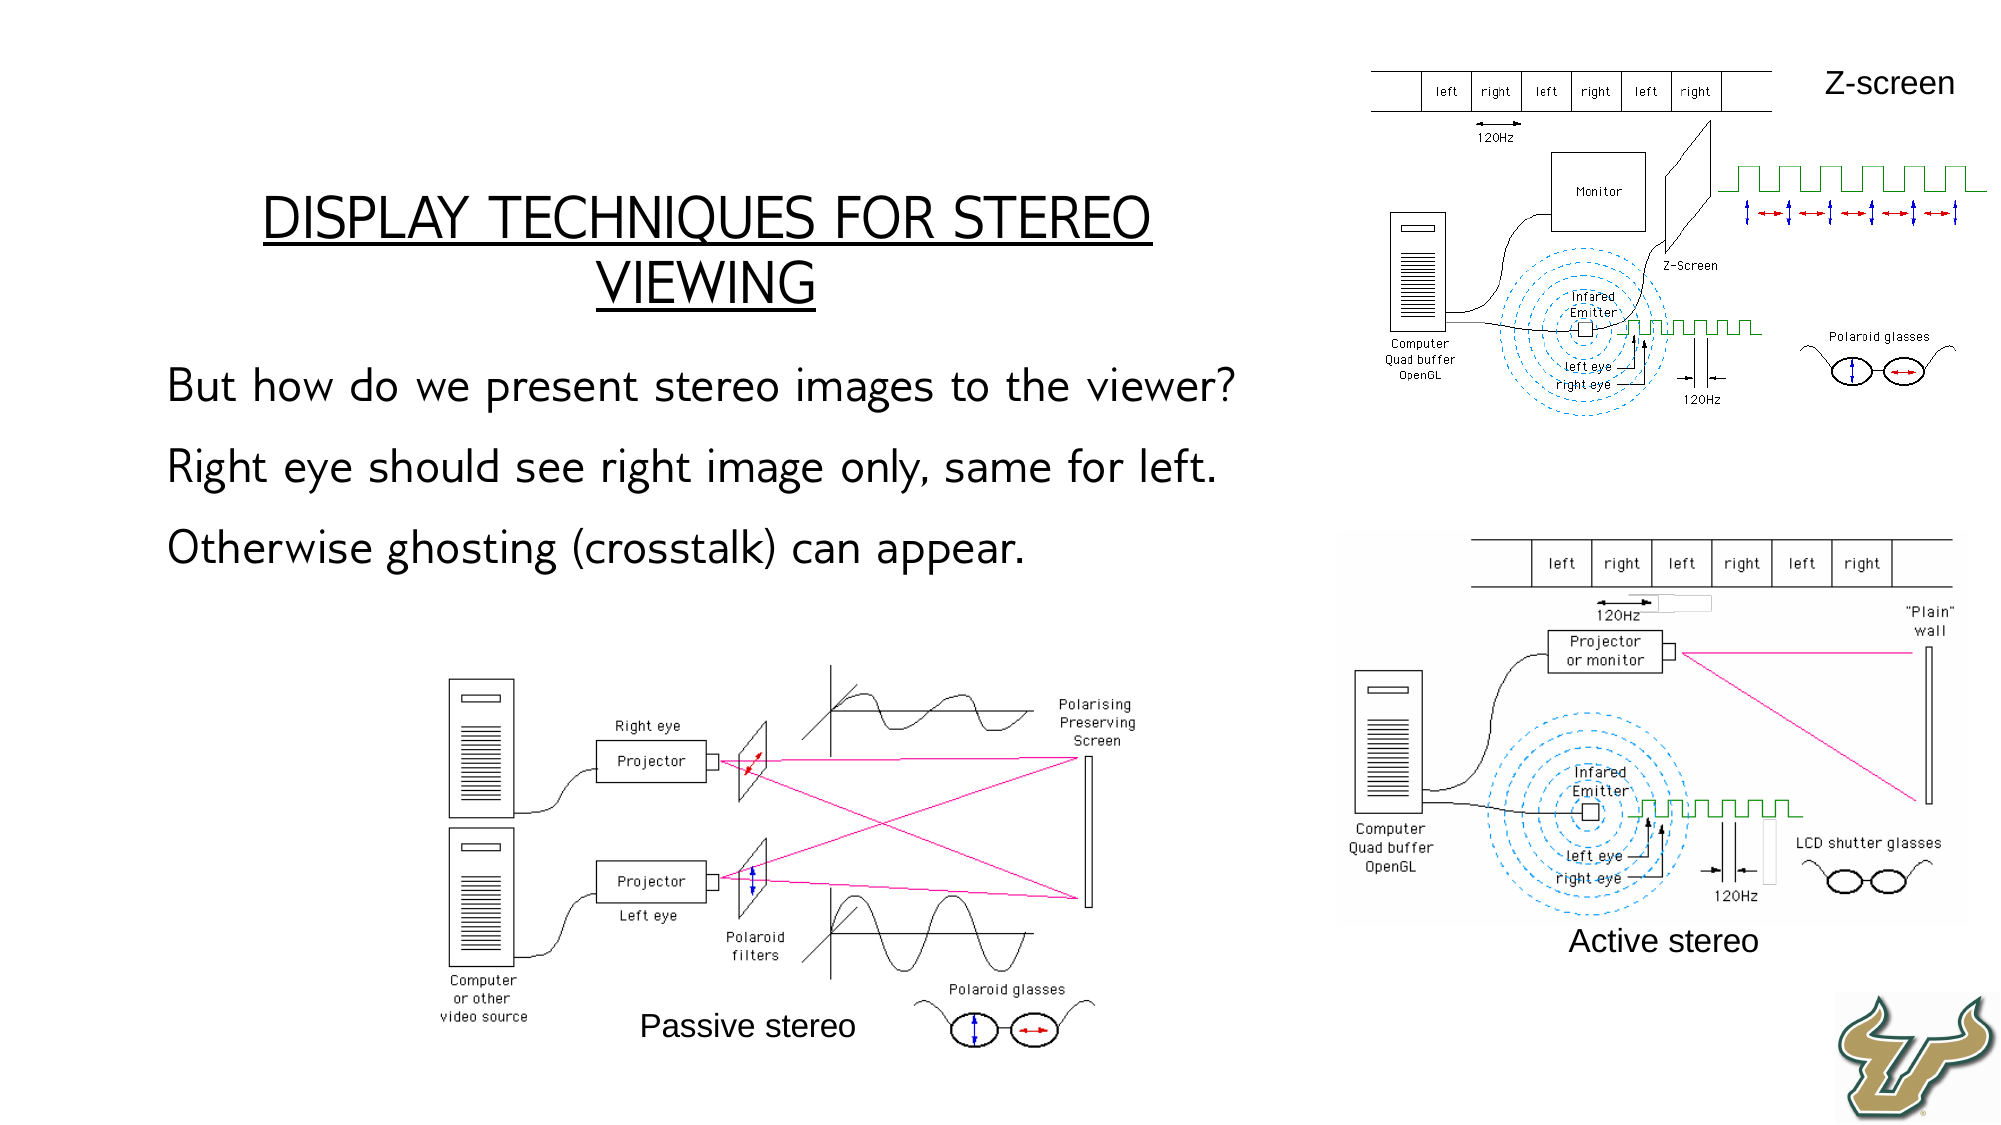

Z-screen

Display techniques for stereo viewing
But how do we present stereo images to the viewer?
Right eye should see right image only, same for left.
Otherwise ghosting (crosstalk) can appear.

Active stereo
Passive stereo